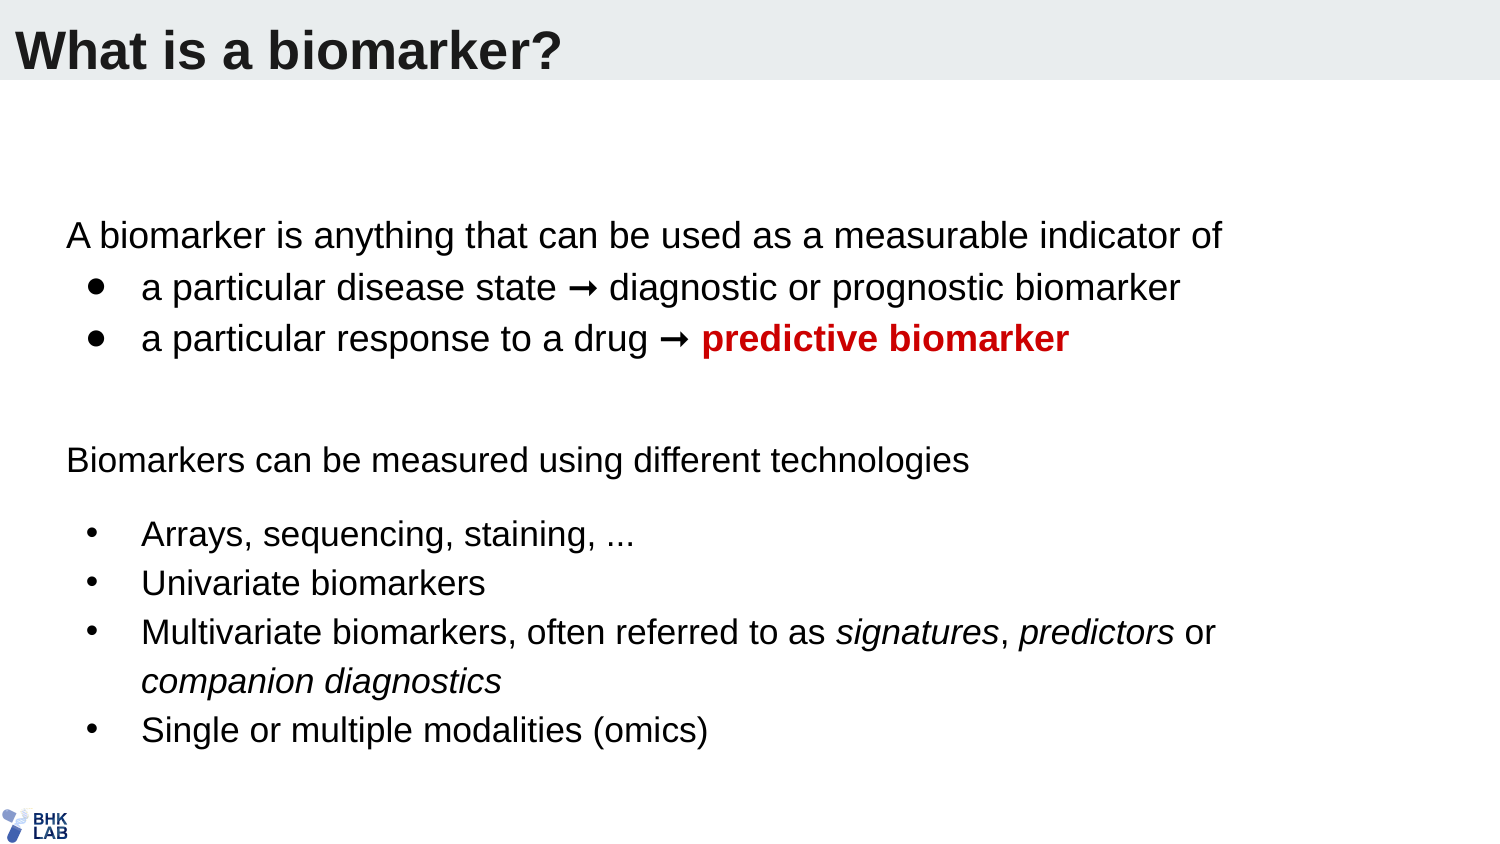

# What is a biomarker?
A biomarker is anything that can be used as a measurable indicator of
a particular disease state ➞ diagnostic or prognostic biomarker
a particular response to a drug ➞ predictive biomarker
Biomarkers can be measured using different technologies
Arrays, sequencing, staining, ...
Univariate biomarkers
Multivariate biomarkers, often referred to as signatures, predictors or companion diagnostics
Single or multiple modalities (omics)